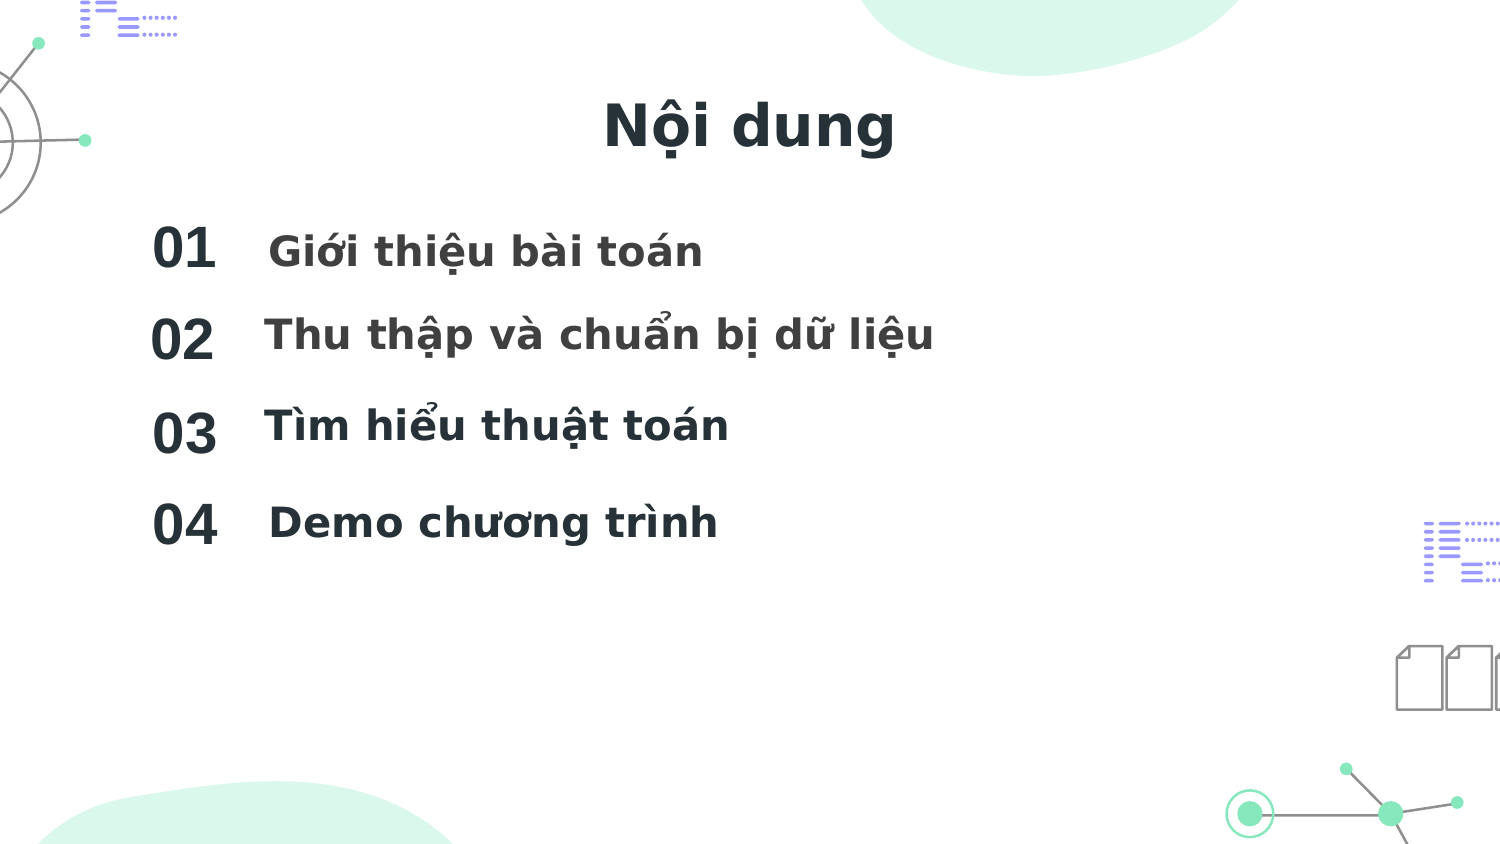

# Nội dung
01
 Giới thiệu bài toán
02
Thu thập và chuẩn bị dữ liệu
Tìm hiểu thuật toán
03
04
Demo chương trình